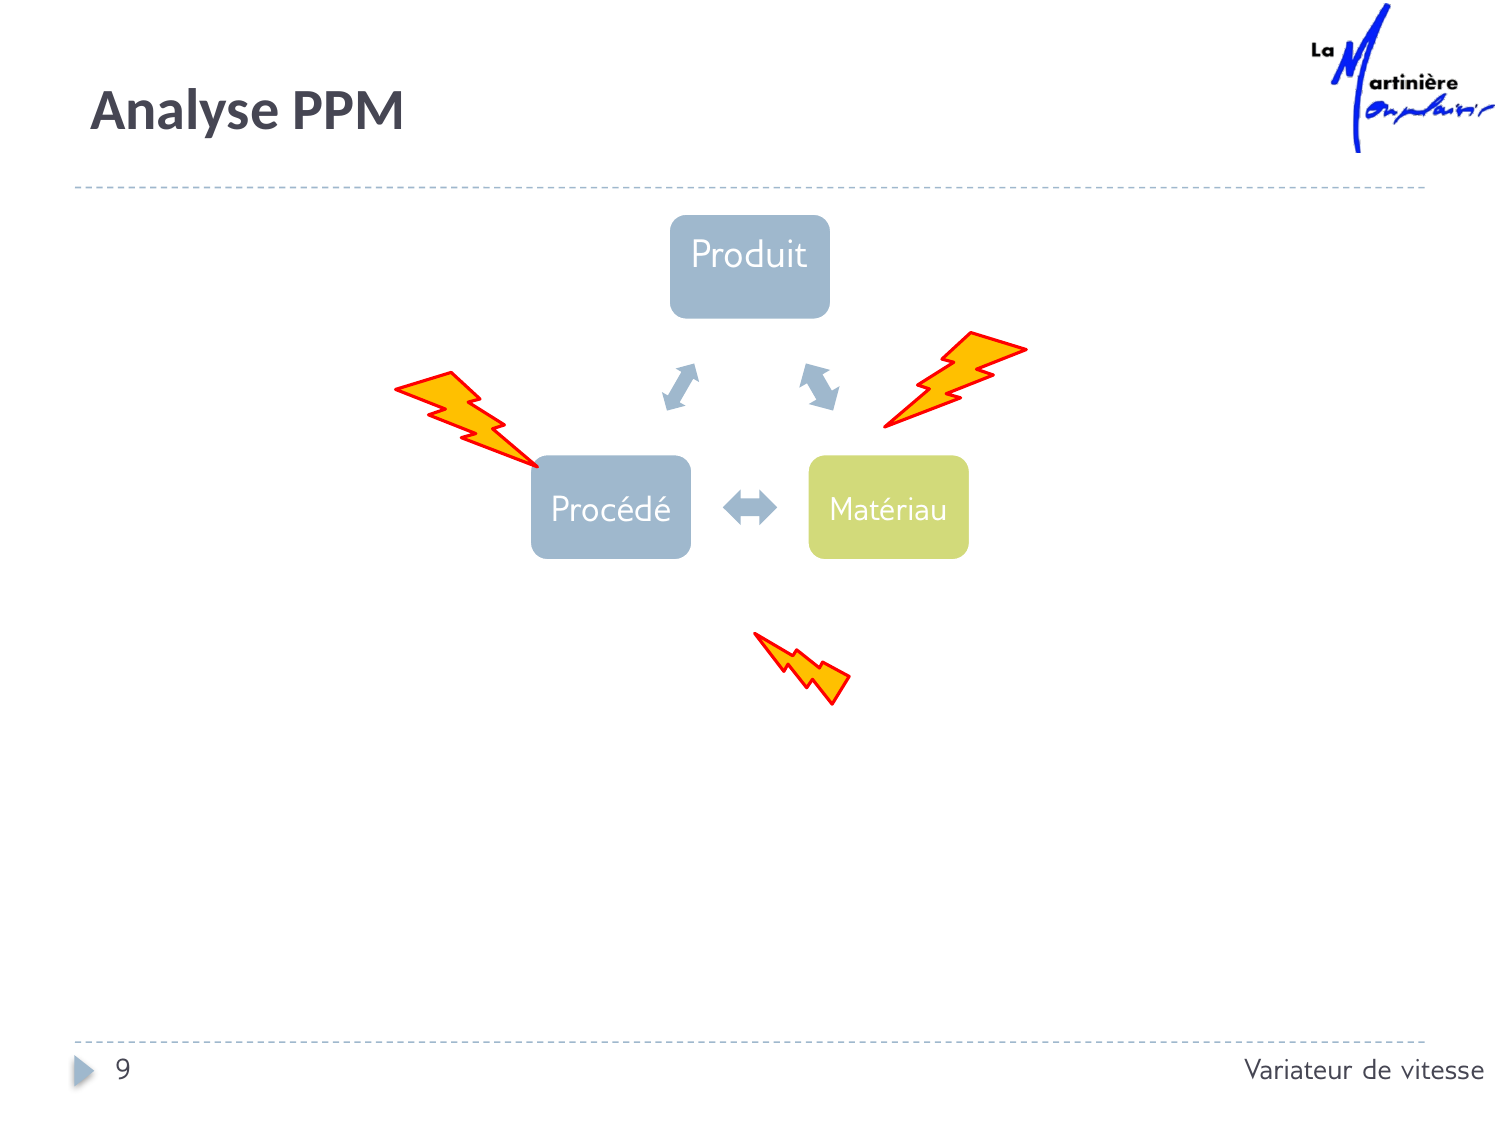

# Analyse PPM
Produit
Matériau
Procédé

9
Variateur de vitesse